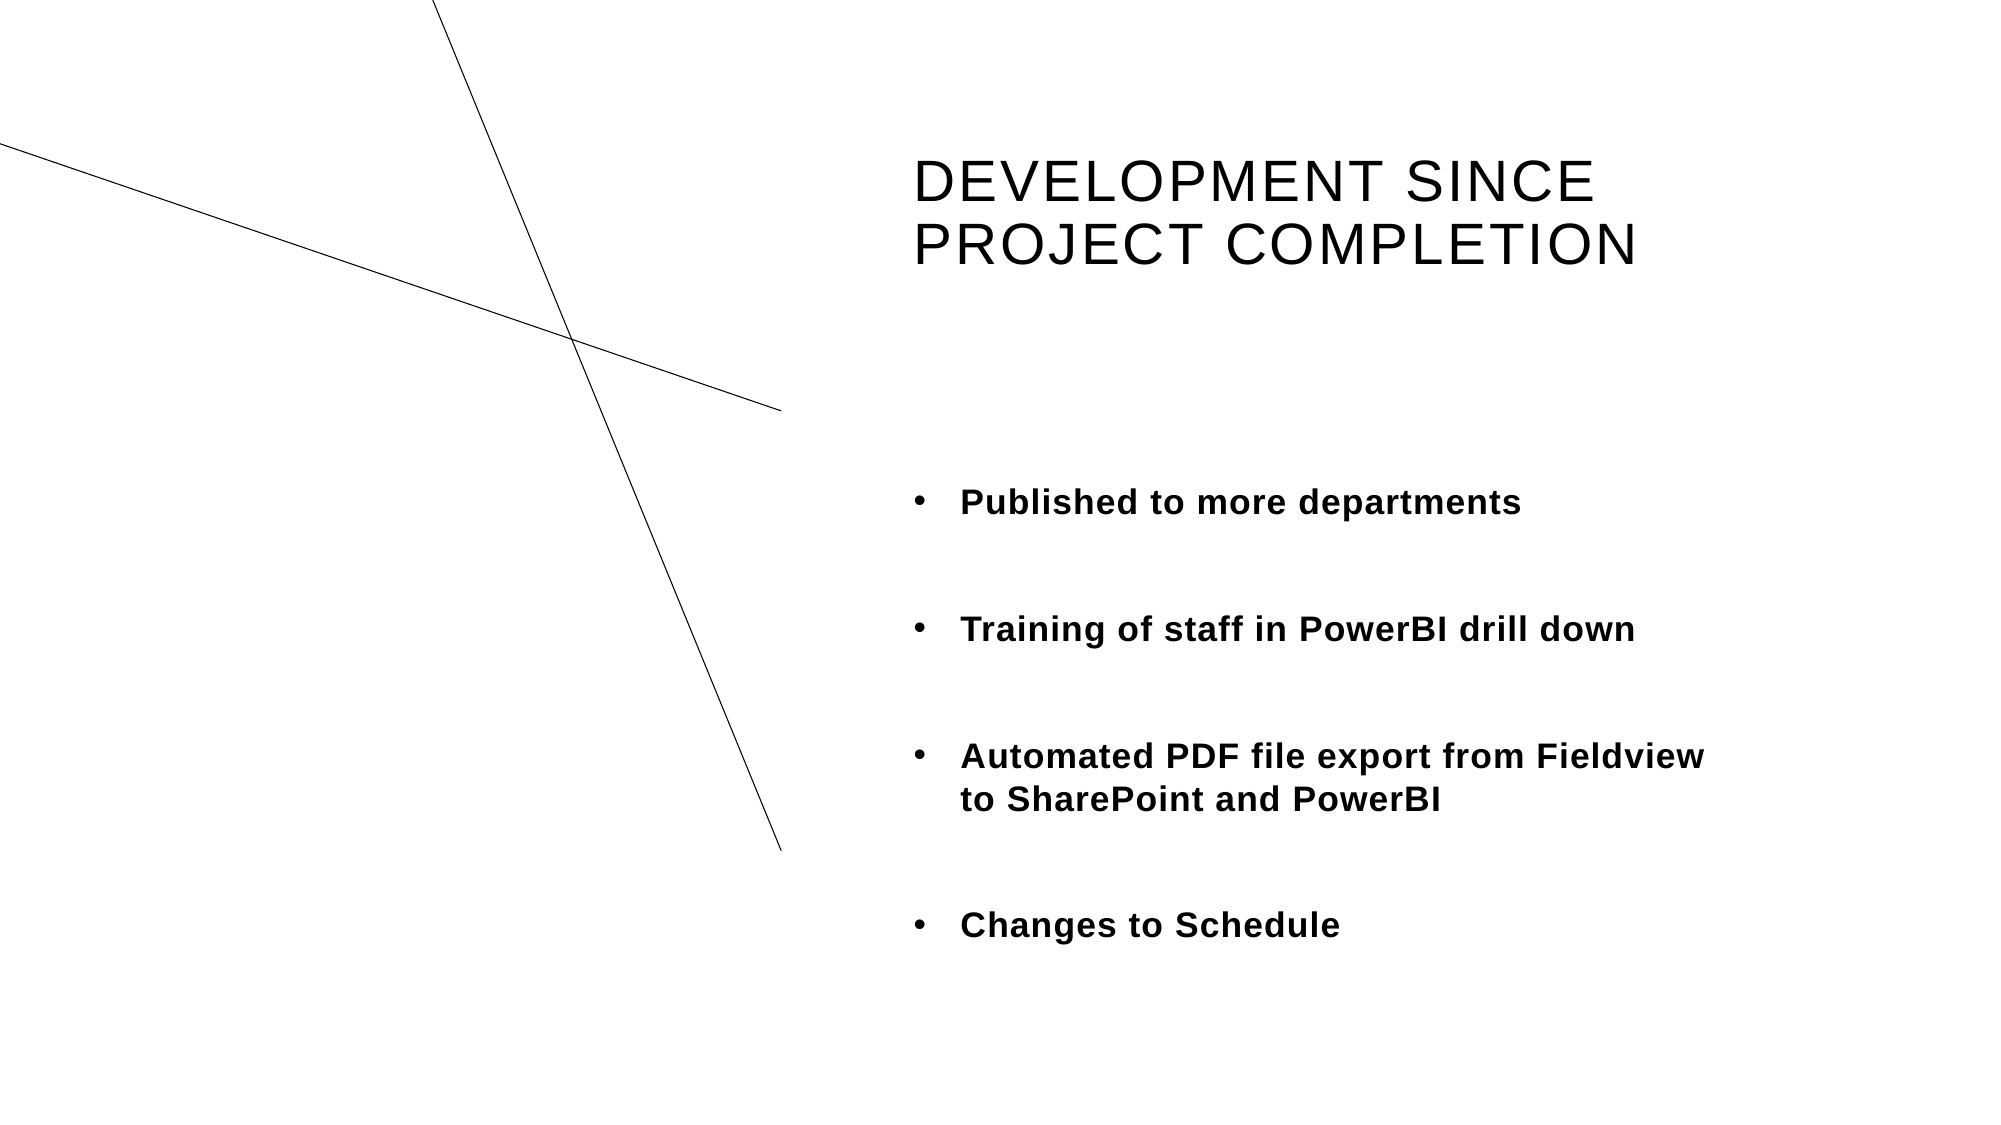

# Development SINCE PROJECT COMPLETION
Published to more departments

Training of staff in PowerBI drill down

Automated PDF file export from Fieldview to SharePoint and PowerBI

Changes to Schedule